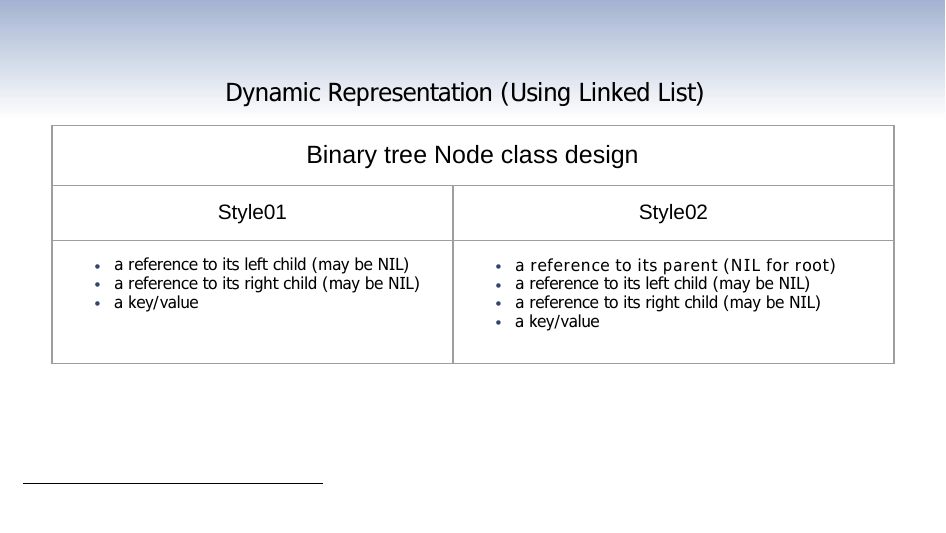

Dynamic Representation (Using Linked List)
| Binary tree Node class design |  |
| --- | --- |
| Style01 | Style02 |
| a reference to its left child (may be NIL) a reference to its right child (may be NIL) a key/value | a reference to its parent (NIL for root) a reference to its left child (may be NIL) a reference to its right child (may be NIL) a key/value |